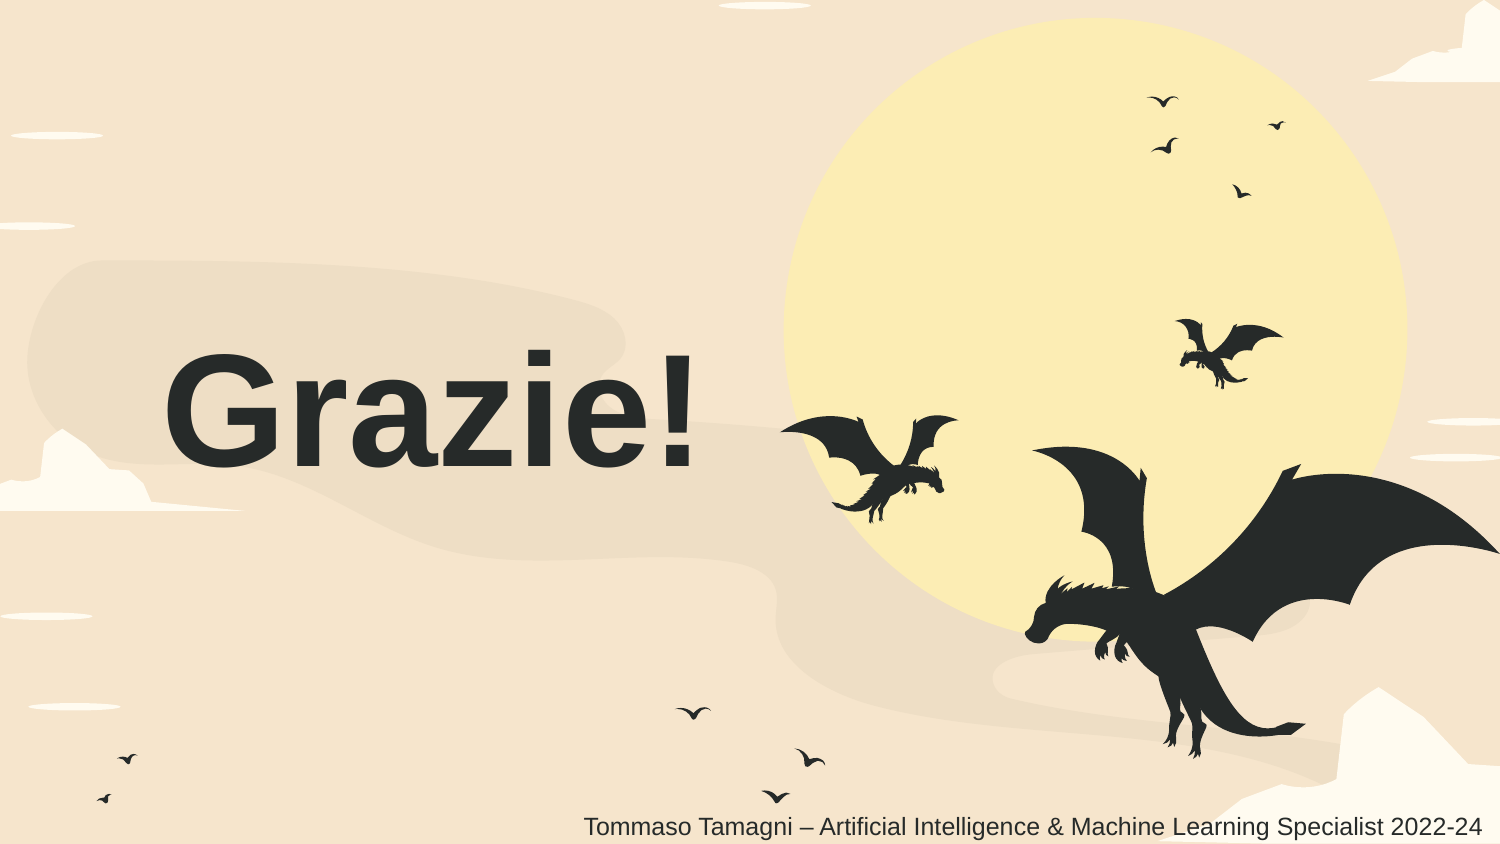

# Grazie!

Tommaso Tamagni – Artificial Intelligence & Machine Learning Specialist 2022-24